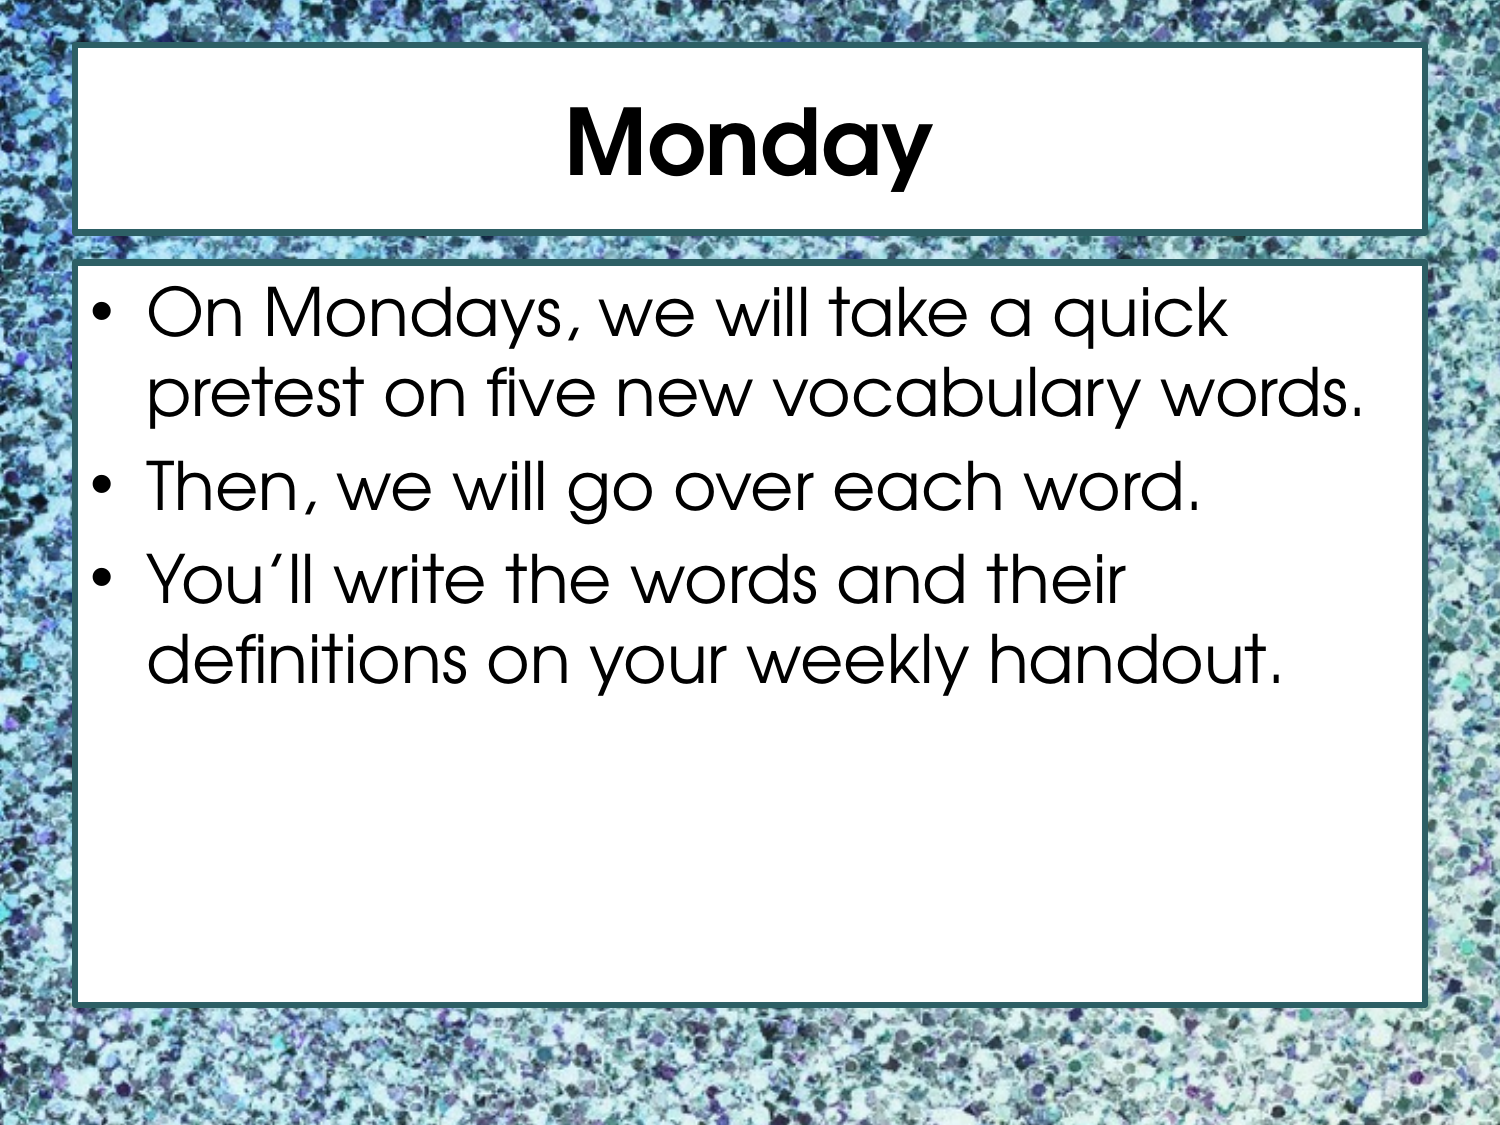

# Monday
On Mondays, we will take a quick pretest on five new vocabulary words.
Then, we will go over each word.
You’ll write the words and their definitions on your weekly handout.